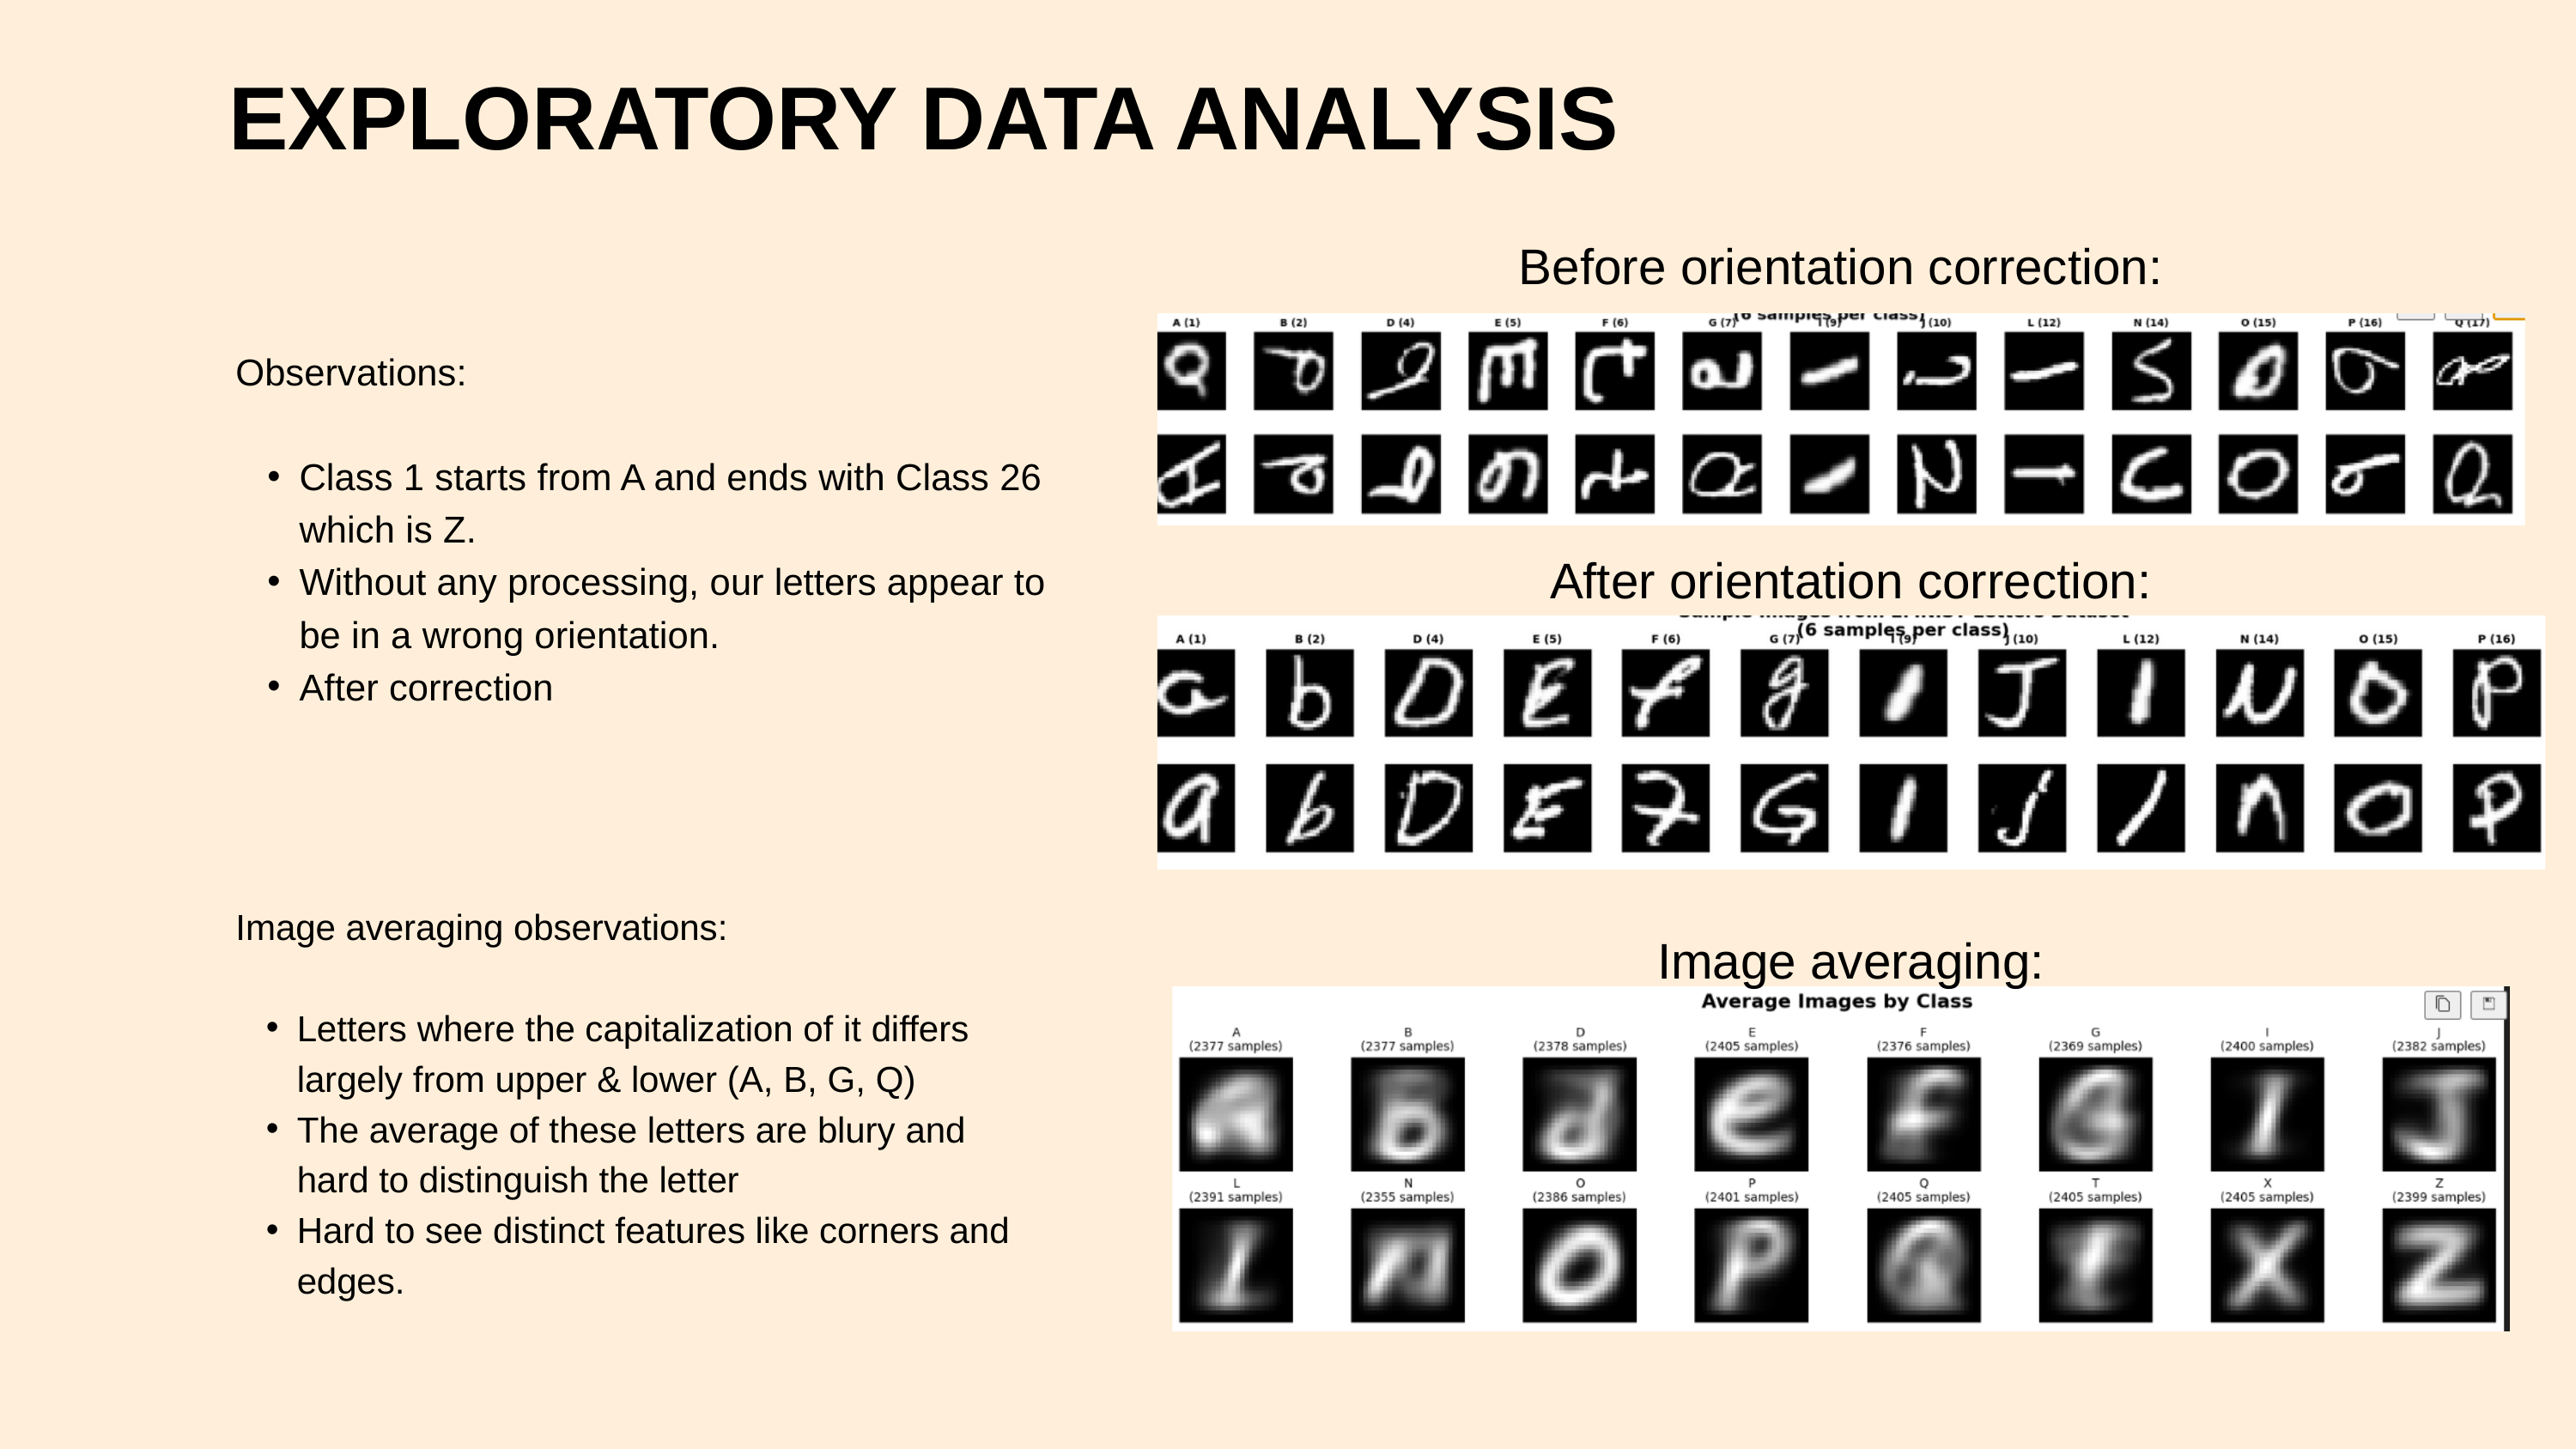

EXPLORATORY DATA ANALYSIS
Before orientation correction:

Observations:

Class 1 starts from A and ends with Class 26 which is Z.
Without any processing, our letters appear to be in a wrong orientation.
After correction
After orientation correction:

Image averaging observations:

Letters where the capitalization of it differs largely from upper & lower (A, B, G, Q)
The average of these letters are blury and hard to distinguish the letter
Hard to see distinct features like corners and edges.

Image averaging: